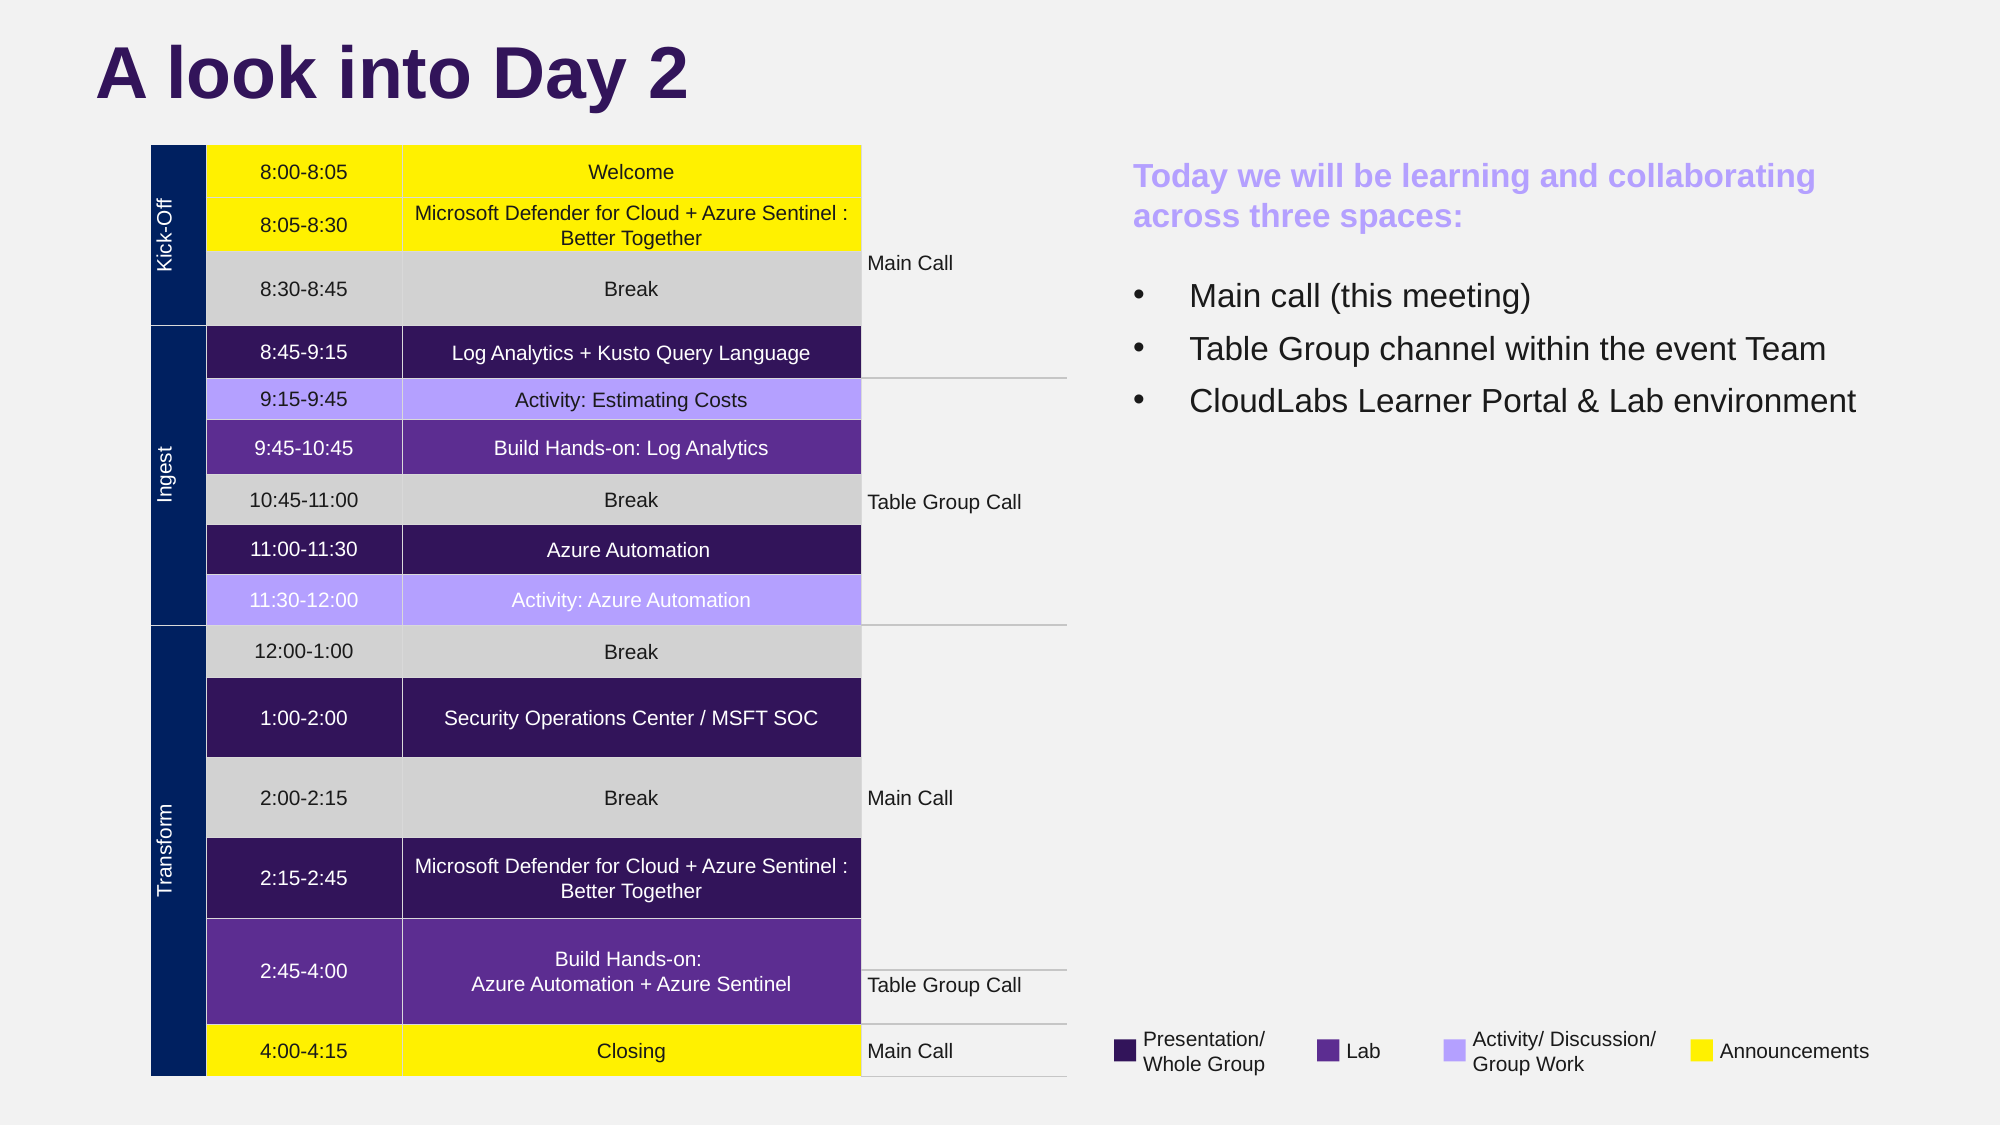

A look into Day 2
| Kick-Off | 8:00-8:05 | Welcome | Main Call |
| --- | --- | --- | --- |
|  | 8:05-8:30 | Microsoft Defender for Cloud + Azure Sentinel : Better Together |  |
|  | 8:30-8:45 | Break |  |
| Ingest | 8:45-9:15 | Log Analytics + Kusto Query Language |  |
|  | 9:15-9:45 | Activity: Estimating Costs | Table Group Call |
|  | 9:45-10:45 | Build Hands-on: Log Analytics |  |
|  | 10:45-11:00 | Break |  |
|  | 11:00-11:30 | Azure Automation | Table Group Call |
|  | 11:30-12:00 | Activity: Azure Automation |  |
| Transform | 12:00-1:00 | Break | Main Call |
|  | 1:00-2:00 | Security Operations Center / MSFT SOC |  |
|  | 2:00-2:15 | Break |  |
|  | 2:15-2:45 | Microsoft Defender for Cloud + Azure Sentinel : Better Together |  |
|  | 2:45-4:00 | Build Hands-on: Azure Automation + Azure Sentinel |  |
|  | 2:30-4:00 | Build Hands-on: Azure Automation + Azure Sentinel | Table Group Call |
|  | 4:00-4:15 | Closing | Main Call |
Today we will be learning and collaborating across three spaces:

Main call (this meeting)
Table Group channel within the event Team
CloudLabs Learner Portal & Lab environment
Presentation/
Whole Group

Activity/ Discussion/ Group Work

Lab

Announcements